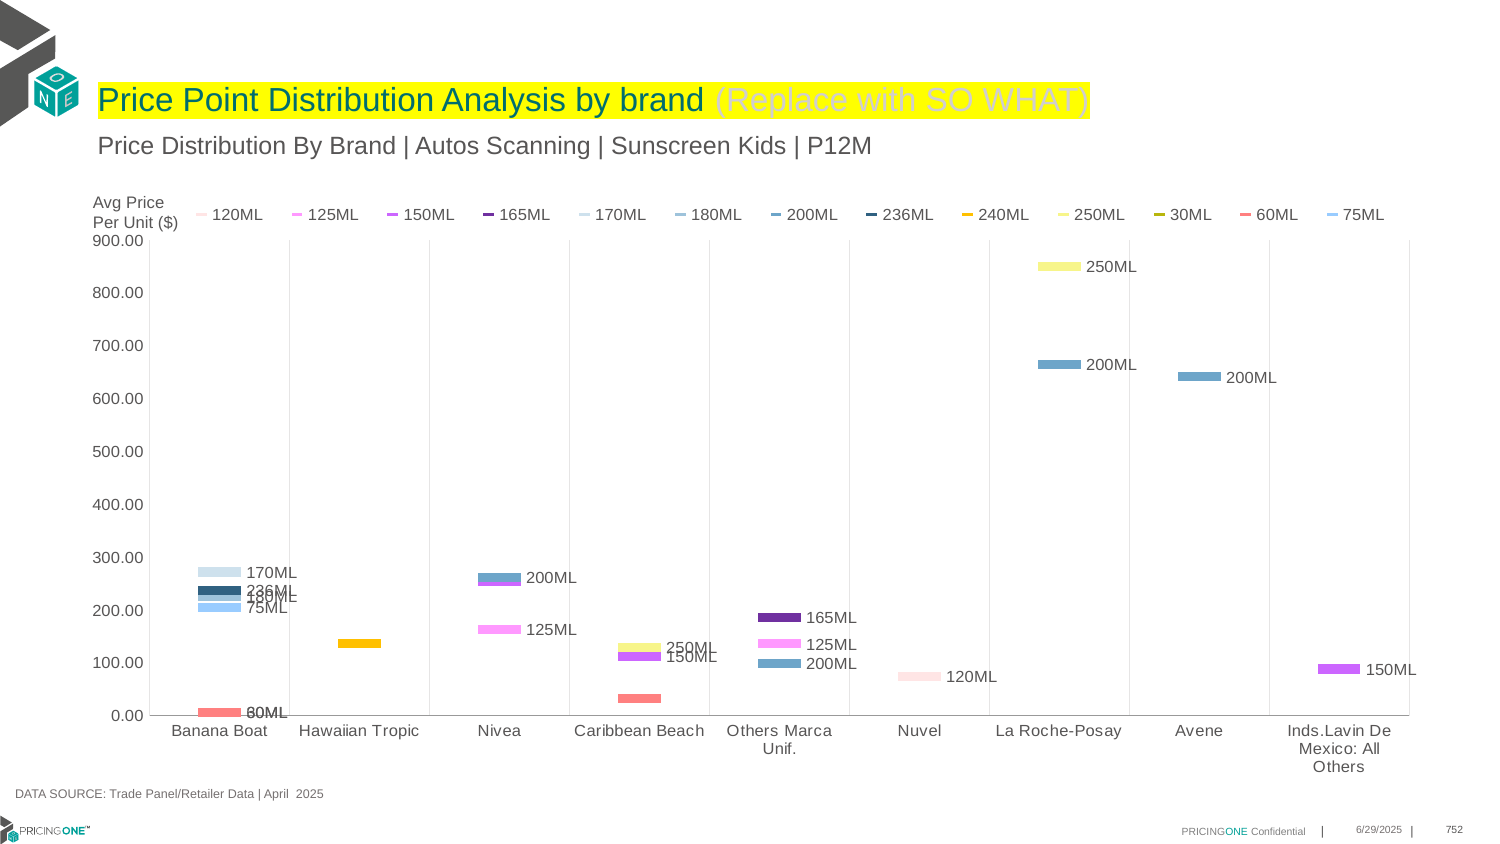

# Price Point Distribution Analysis by brand (Replace with SO WHAT)
Price Distribution By Brand | Autos Scanning | Sunscreen Kids | P12M

### Chart

| Category | 120ML | 125ML | 150ML | 165ML | 170ML | 180ML | 200ML | 236ML | 240ML | 250ML | 30ML | 60ML | 75ML |
|---|---|---|---|---|---|---|---|---|---|---|---|---|---|
| Banana Boat | None | None | None | None | 271.6182 | 225.6691 | None | 237.2557 | None | None | 5.0 | 6.4724 | 204.6779 |
| Hawaiian Tropic | None | None | None | None | None | None | None | None | 135.7533 | None | None | None | None |
| Nivea | None | 162.6286 | 253.576 | None | None | None | 261.2794 | None | None | None | None | None | None |
| Caribbean Beach | None | None | 112.614 | None | None | None | None | None | None | 129.1525 | None | 32.7633 | None |
| Others Marca Unif. | None | 135.6454 | None | 185.4845 | None | None | 98.5507 | None | None | None | None | None | None |
| Nuvel | 74.2019 | None | None | None | None | None | None | None | None | None | None | None | None |
| La Roche-Posay | None | None | None | None | None | None | 665.4388 | None | None | 850.9266 | None | None | None |
| Avene | None | None | None | None | None | None | 641.0898 | None | None | None | None | None | None |
| Inds.Lavin De Mexico: All Others | None | None | 88.0555 | None | None | None | None | None | None | None | None | None | None |
Avg Price
Per Unit ($)
DATA SOURCE: Trade Panel/Retailer Data | April  2025
6/29/2025
752